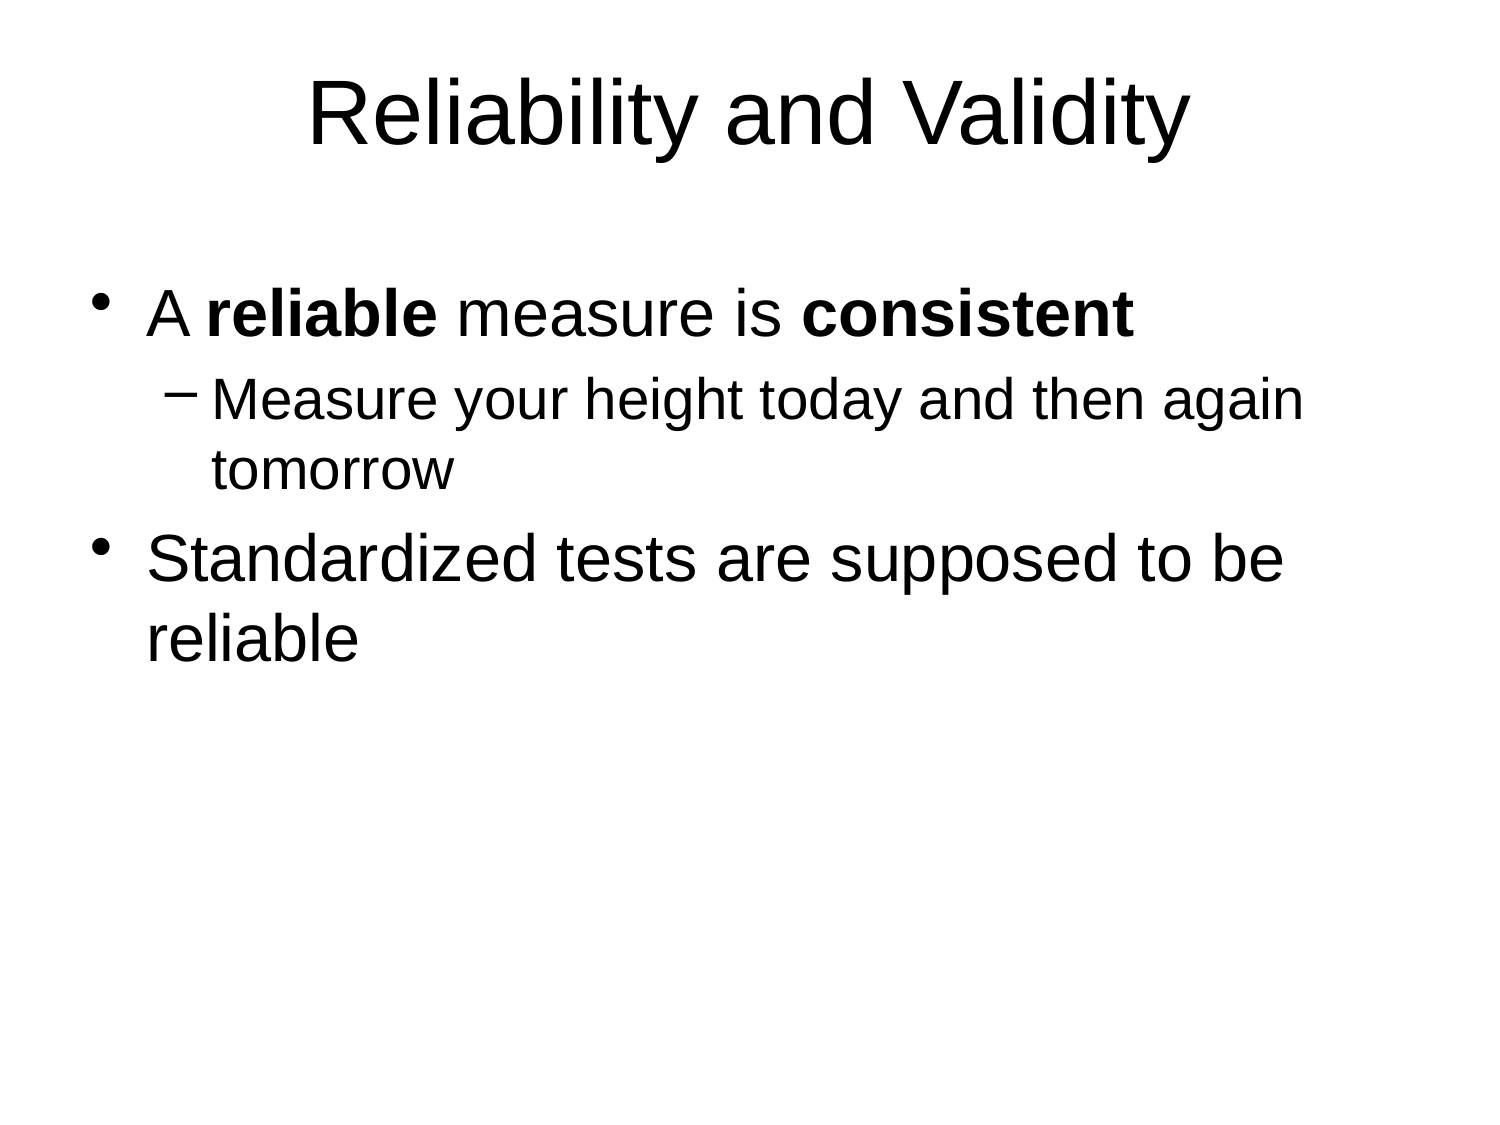

# Reliability and Validity
A reliable measure is consistent
Measure your height today and then again tomorrow
Standardized tests are supposed to be reliable